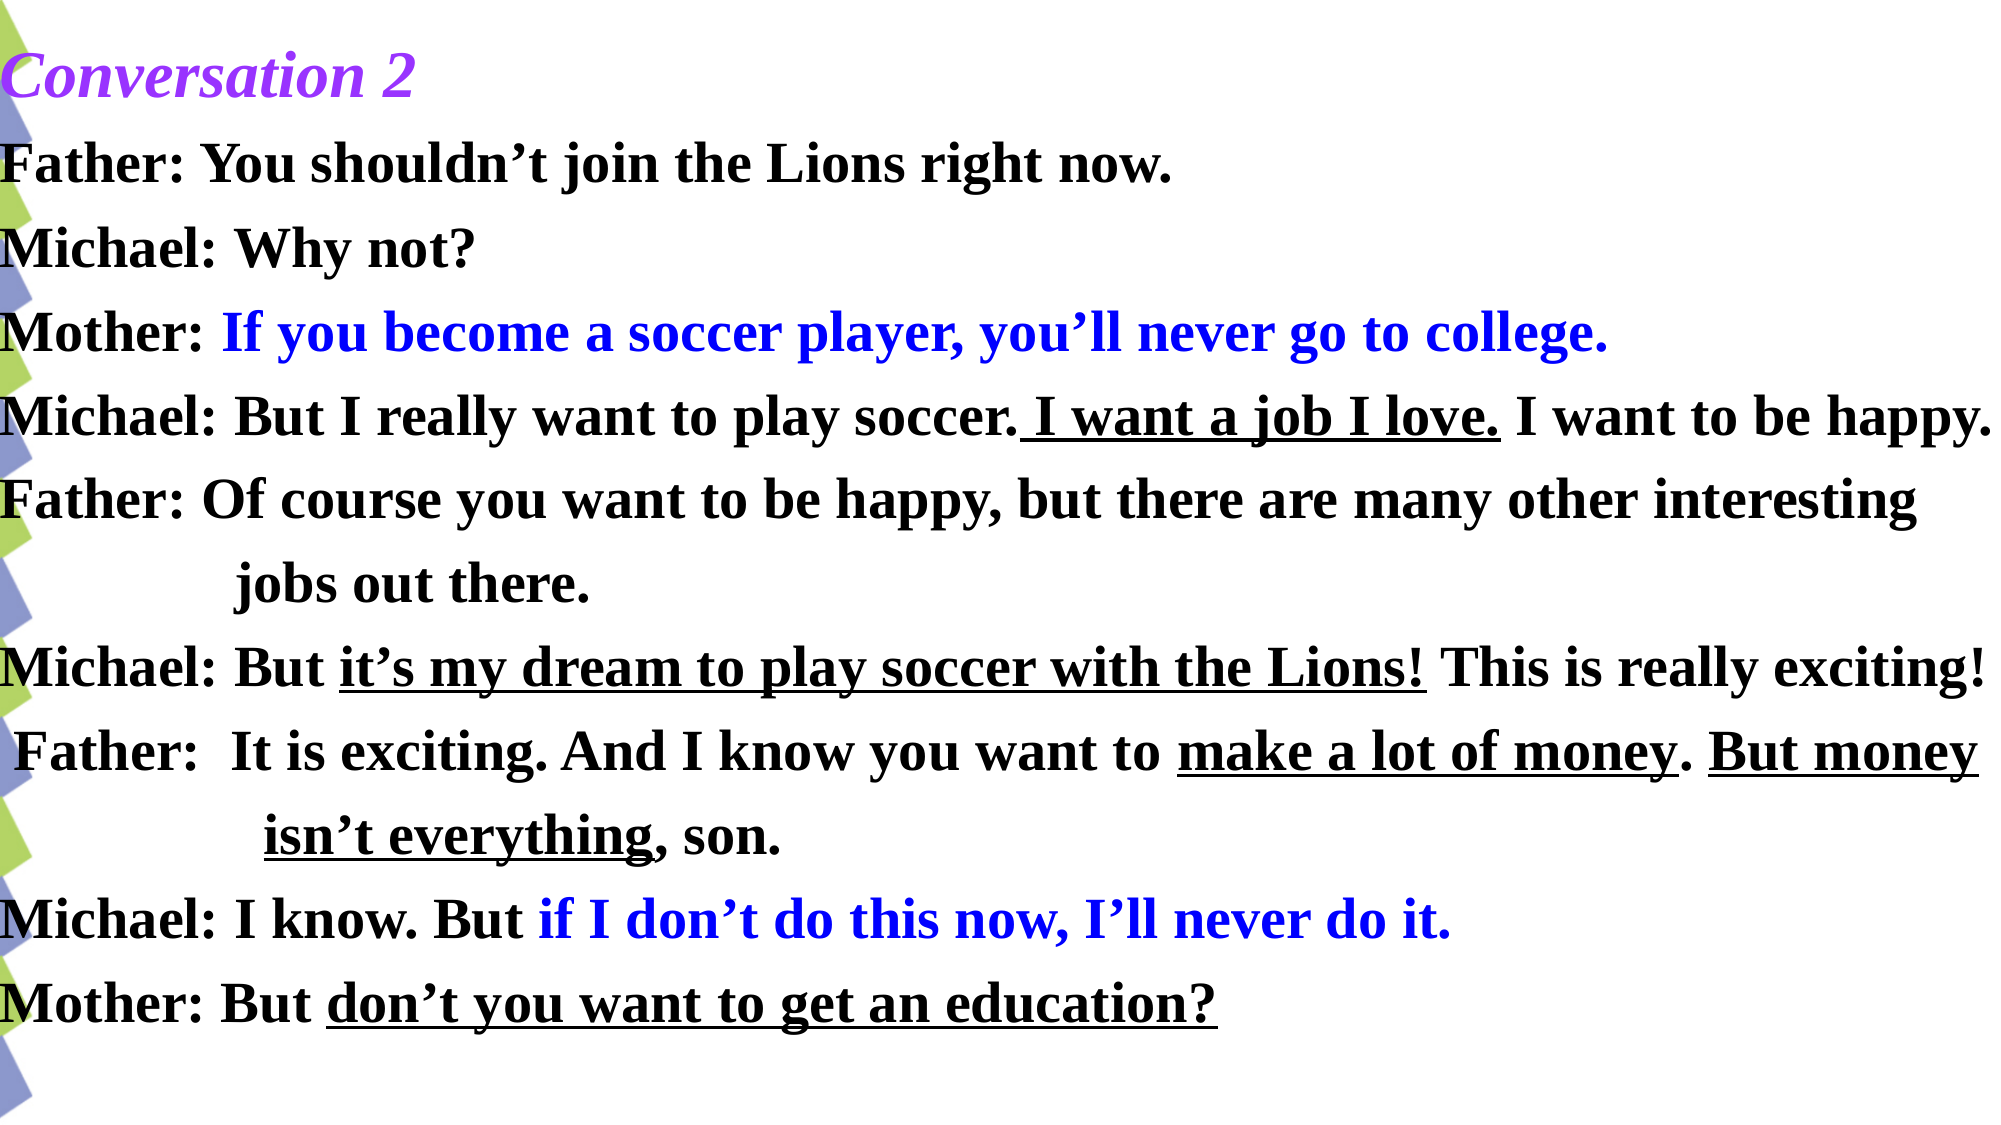

Conversation 2
Father: You shouldn’t join the Lions right now.
Michael: Why not?
Mother: If you become a soccer player, you’ll never go to college.
Michael: But I really want to play soccer. I want a job I love. I want to be happy.
Father: Of course you want to be happy, but there are many other interesting jobs out there.
Michael: But it’s my dream to play soccer with the Lions! This is really exciting!
 Father:  It is exciting. And I know you want to make a lot of money. But money isn’t everything, son.
Michael: I know. But if I don’t do this now, I’ll never do it.
Mother: But don’t you want to get an education?